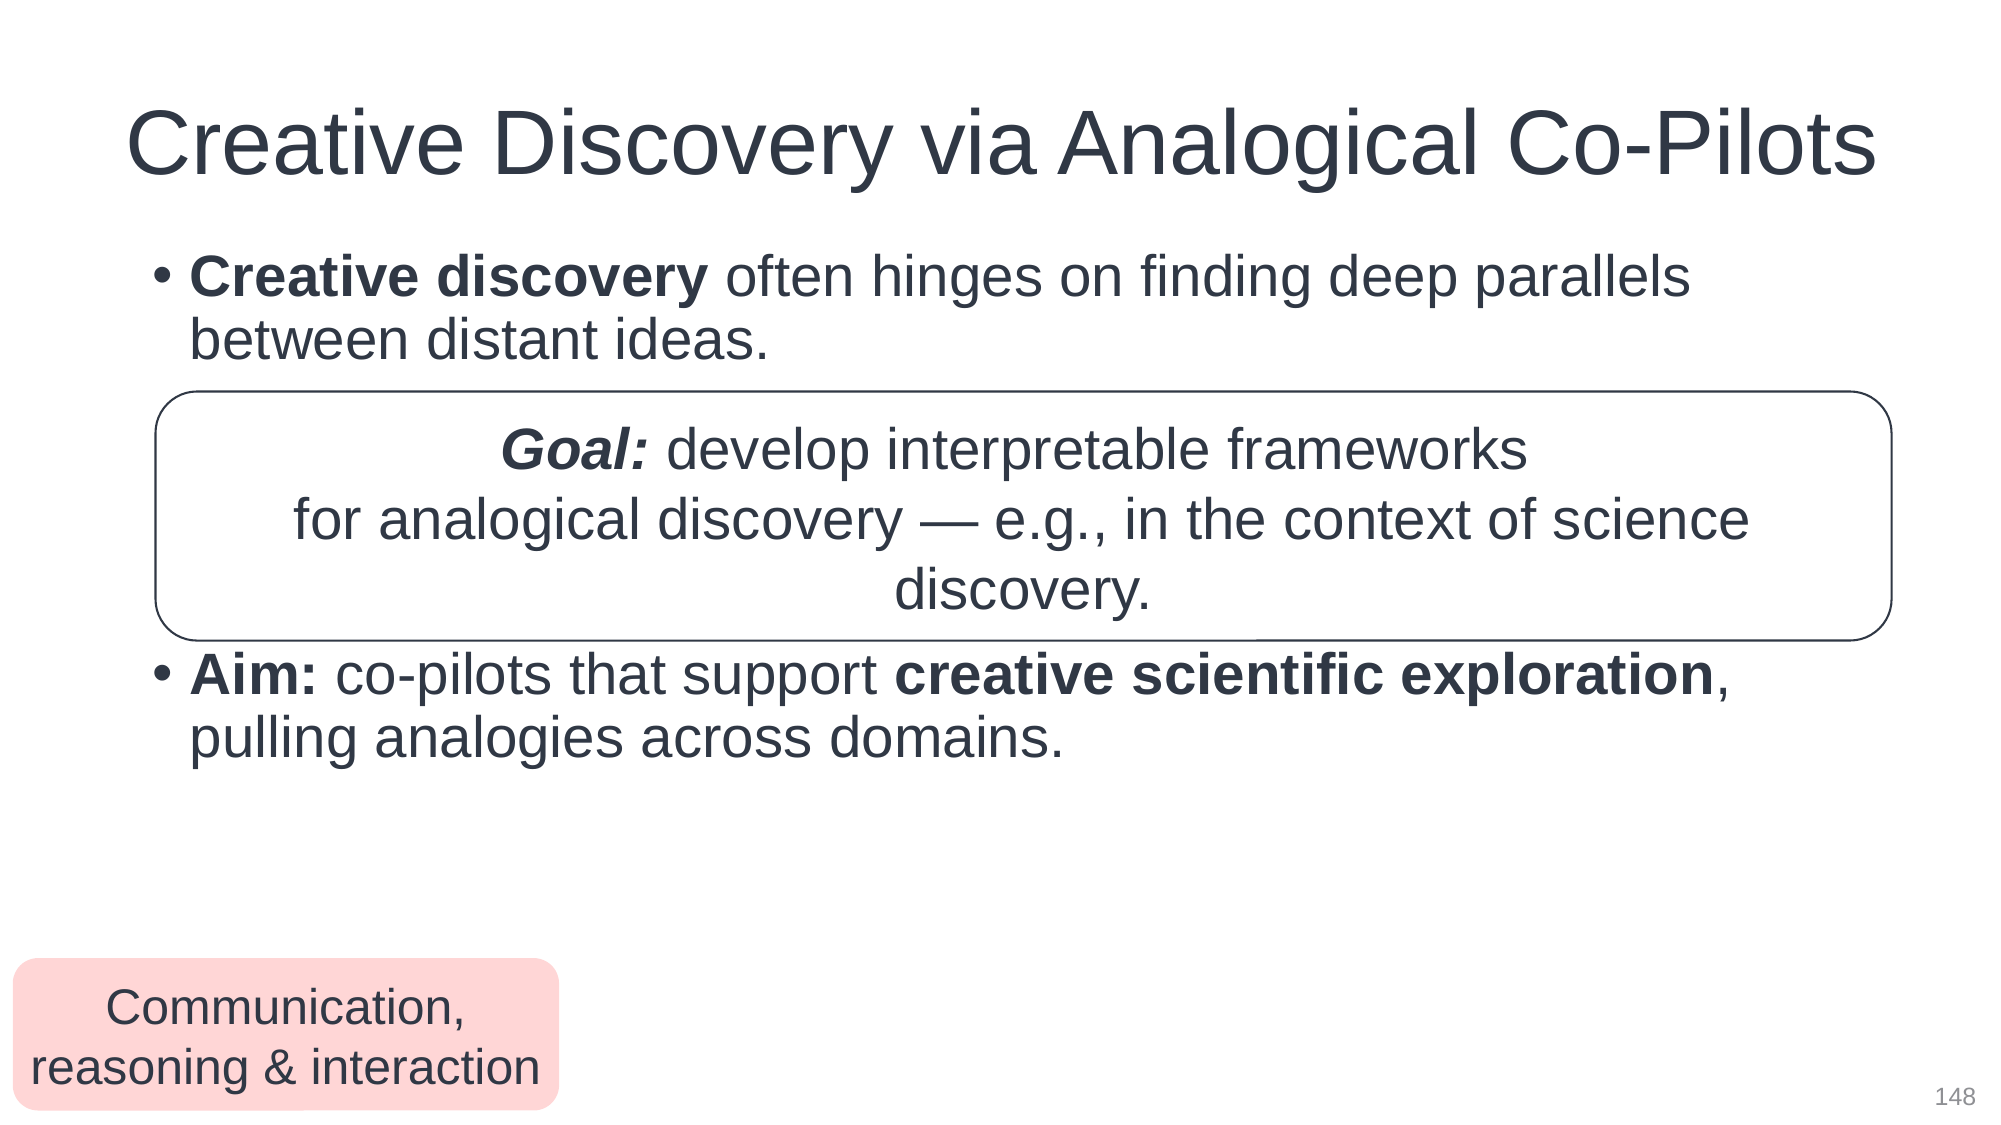

# Creative Discovery via Analogical Co-Pilots
Creative discovery often hinges on finding deep parallels between distant ideas.

Aim: co-pilots that support creative scientific exploration, pulling analogies across domains.

Goal: develop interpretable frameworks
for analogical discovery — e.g., in the context of science discovery.
Communication, reasoning & interaction
148